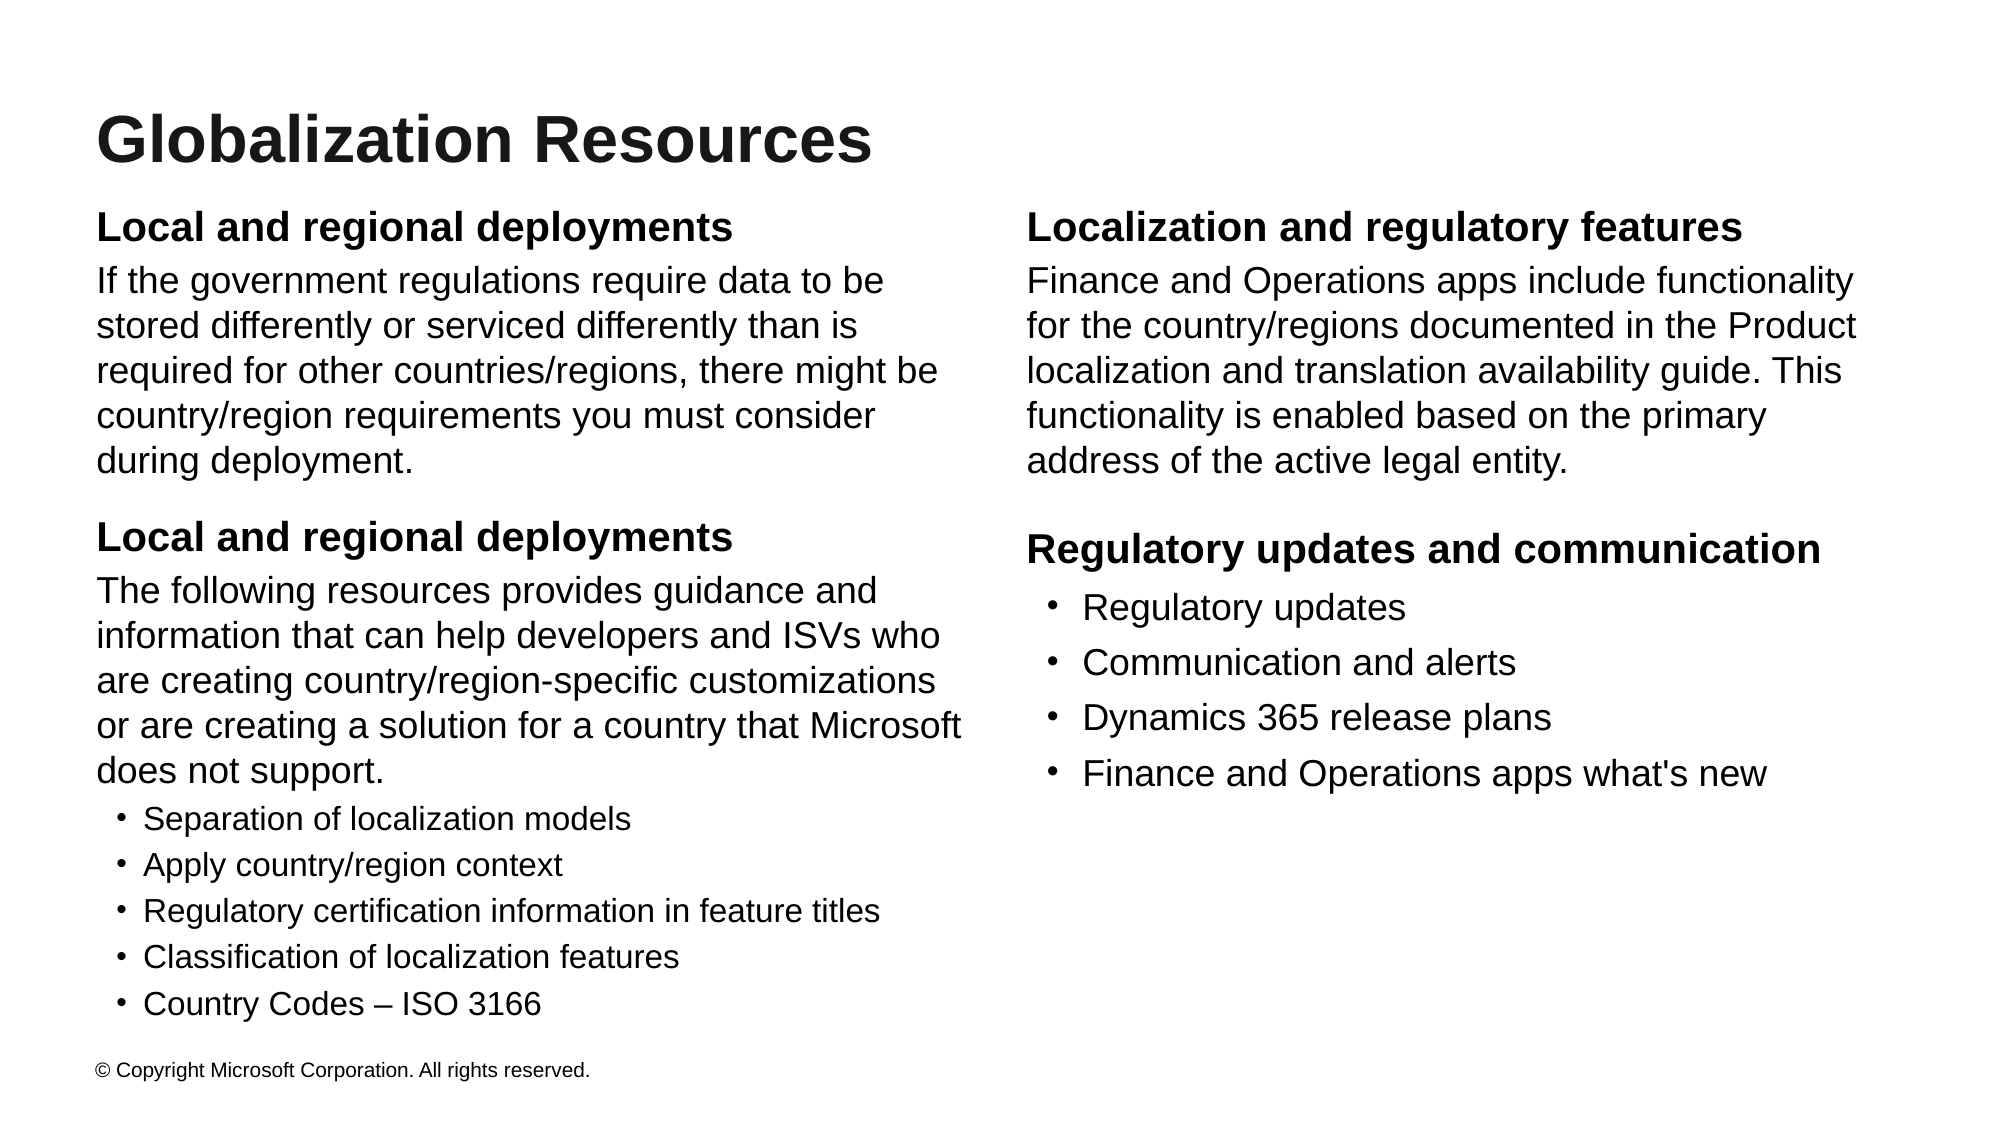

# Globalization Resources
Local and regional deployments
If the government regulations require data to be stored differently or serviced differently than is required for other countries/regions, there might be country/region requirements you must consider during deployment.
Localization and regulatory features
Finance and Operations apps include functionality for the country/regions documented in the Product localization and translation availability guide. This functionality is enabled based on the primary address of the active legal entity.
Local and regional deployments
The following resources provides guidance and information that can help developers and ISVs who are creating country/region-specific customizations or are creating a solution for a country that Microsoft does not support.
Separation of localization models
Apply country/region context
Regulatory certification information in feature titles
Classification of localization features
Country Codes – ISO 3166
Regulatory updates and communication
Regulatory updates
Communication and alerts
Dynamics 365 release plans
Finance and Operations apps what's new